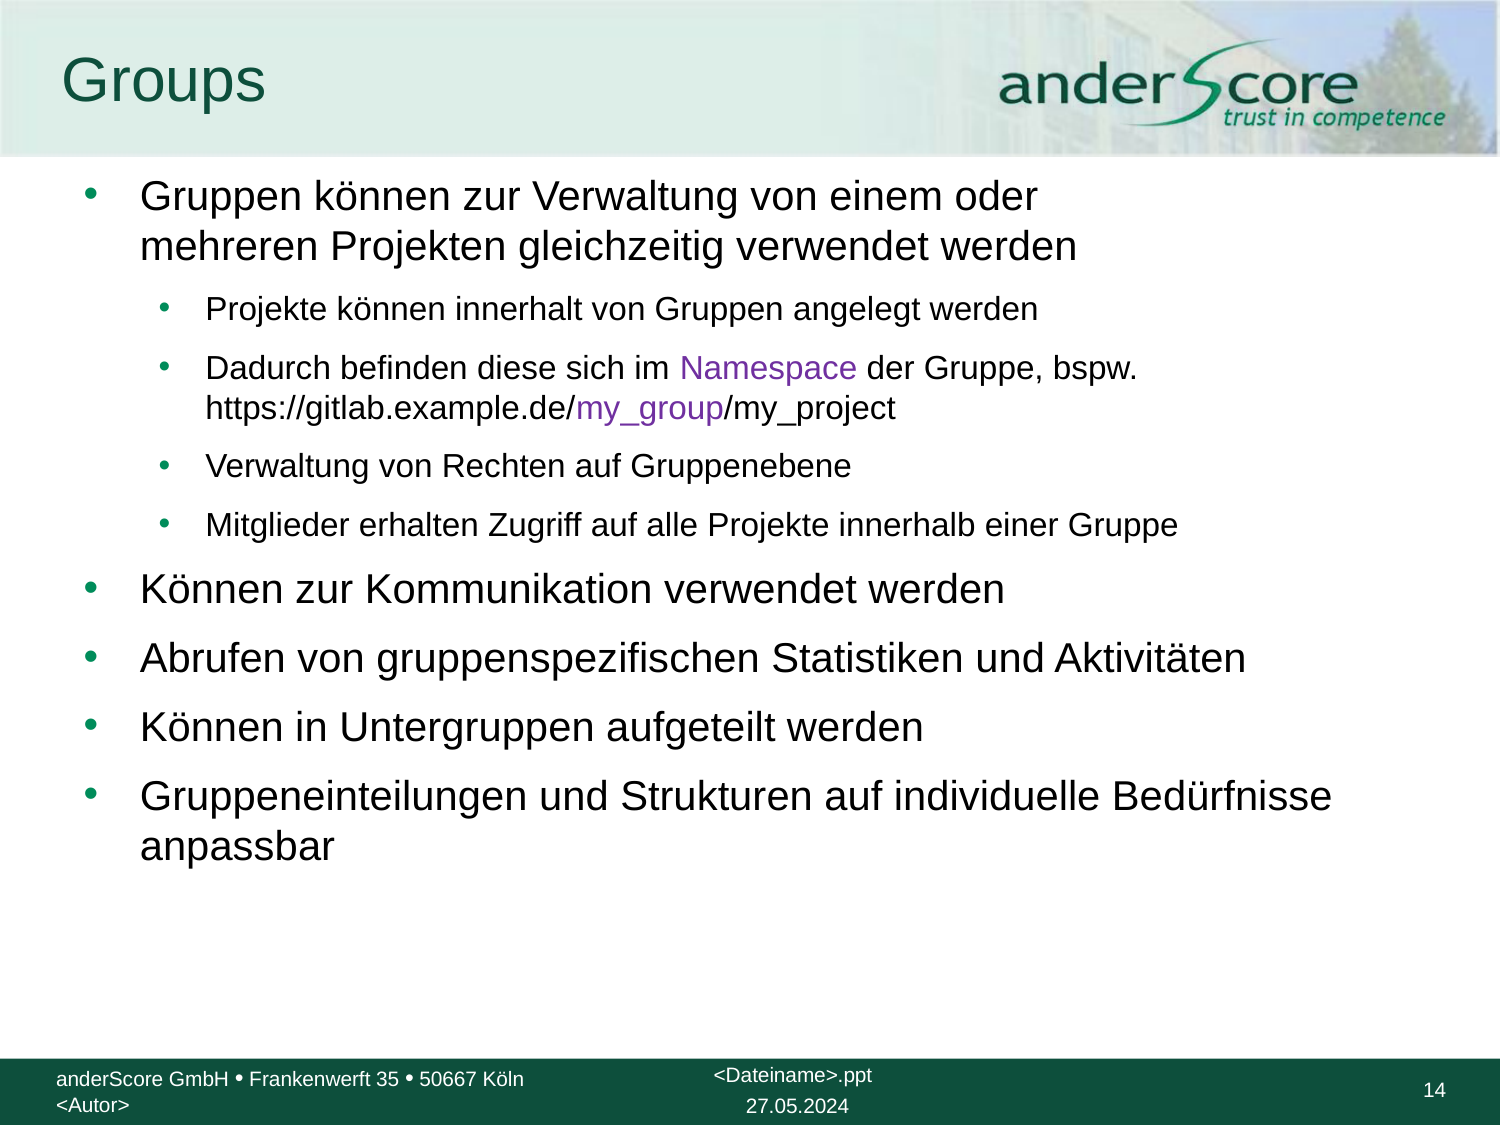

# Groups
Gruppen können zur Verwaltung von einem oder
mehreren Projekten gleichzeitig verwendet werden
Projekte können innerhalt von Gruppen angelegt werden
Dadurch befinden diese sich im Namespace der Gruppe, bspw.
https://gitlab.example.de/my_group/my_project
Verwaltung von Rechten auf Gruppenebene
Mitglieder erhalten Zugriff auf alle Projekte innerhalb einer Gruppe
Können zur Kommunikation verwendet werden
Abrufen von gruppenspezifischen Statistiken und Aktivitäten
Können in Untergruppen aufgeteilt werden
Gruppeneinteilungen und Strukturen auf individuelle Bedürfnisse anpassbar